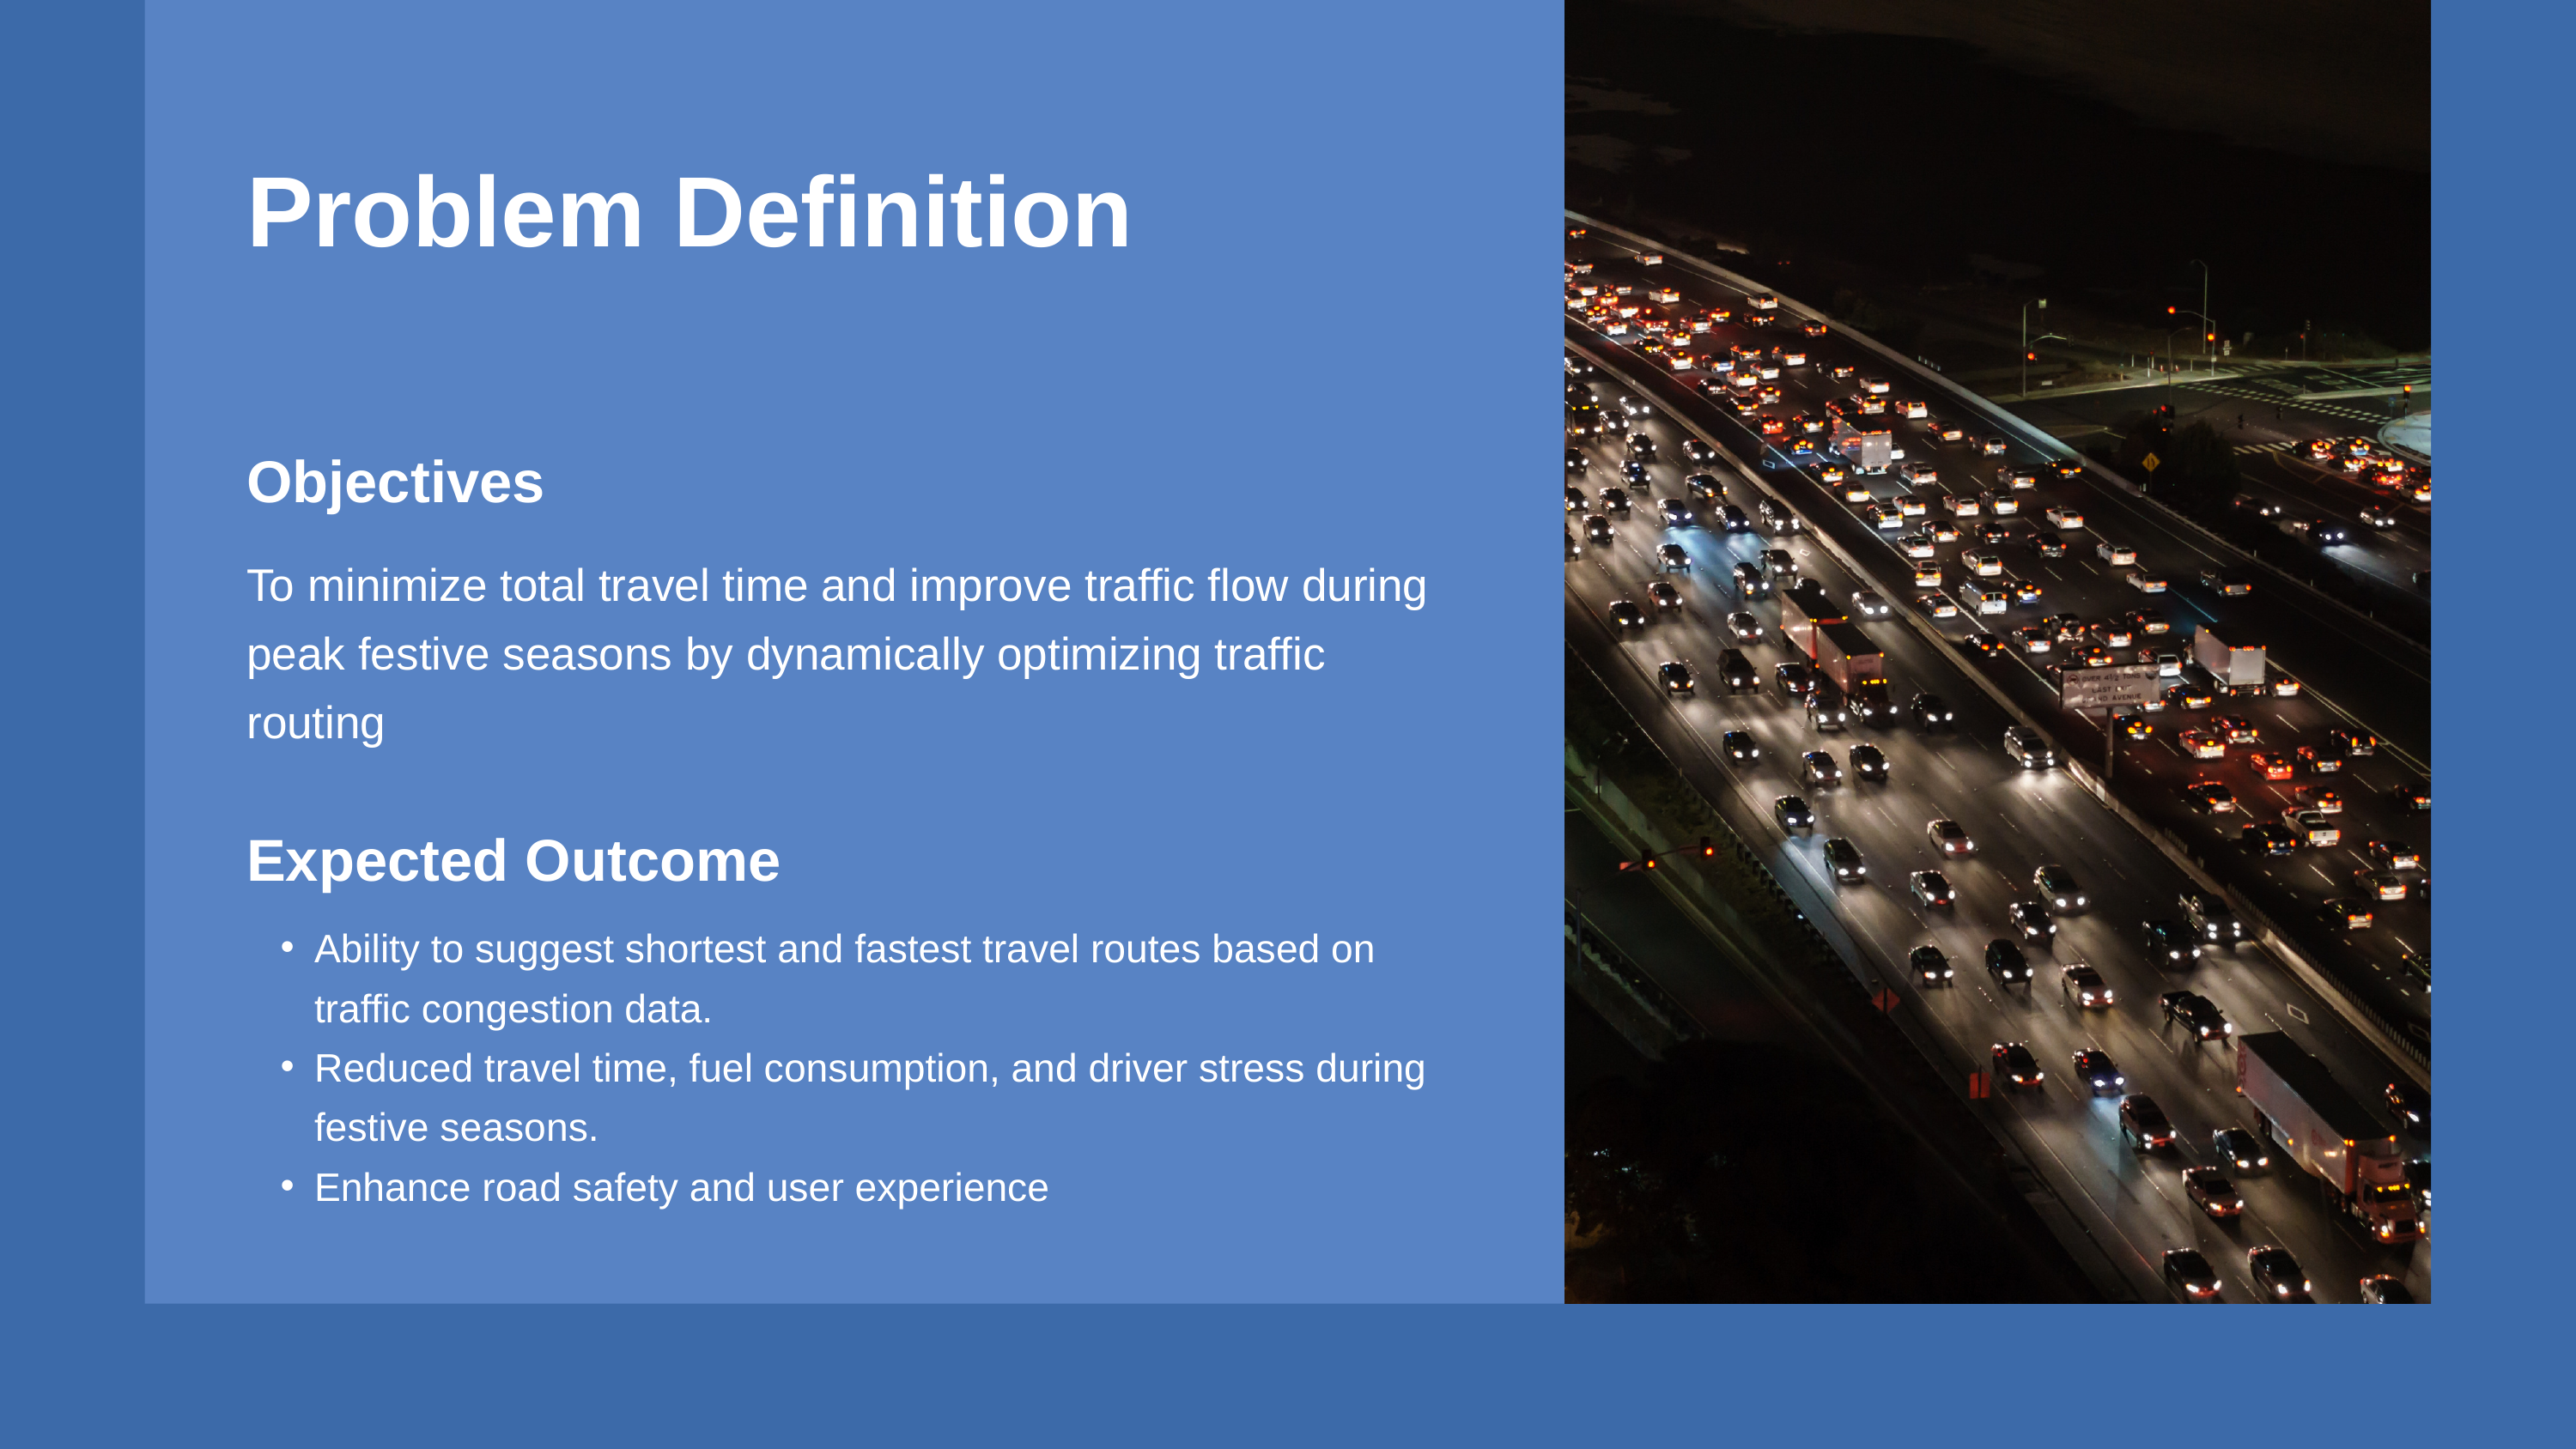

Problem Definition
Objectives
To minimize total travel time and improve traffic flow during peak festive seasons by dynamically optimizing traffic routing
Expected Outcome
Ability to suggest shortest and fastest travel routes based on traffic congestion data.
Reduced travel time, fuel consumption, and driver stress during festive seasons.
Enhance road safety and user experience